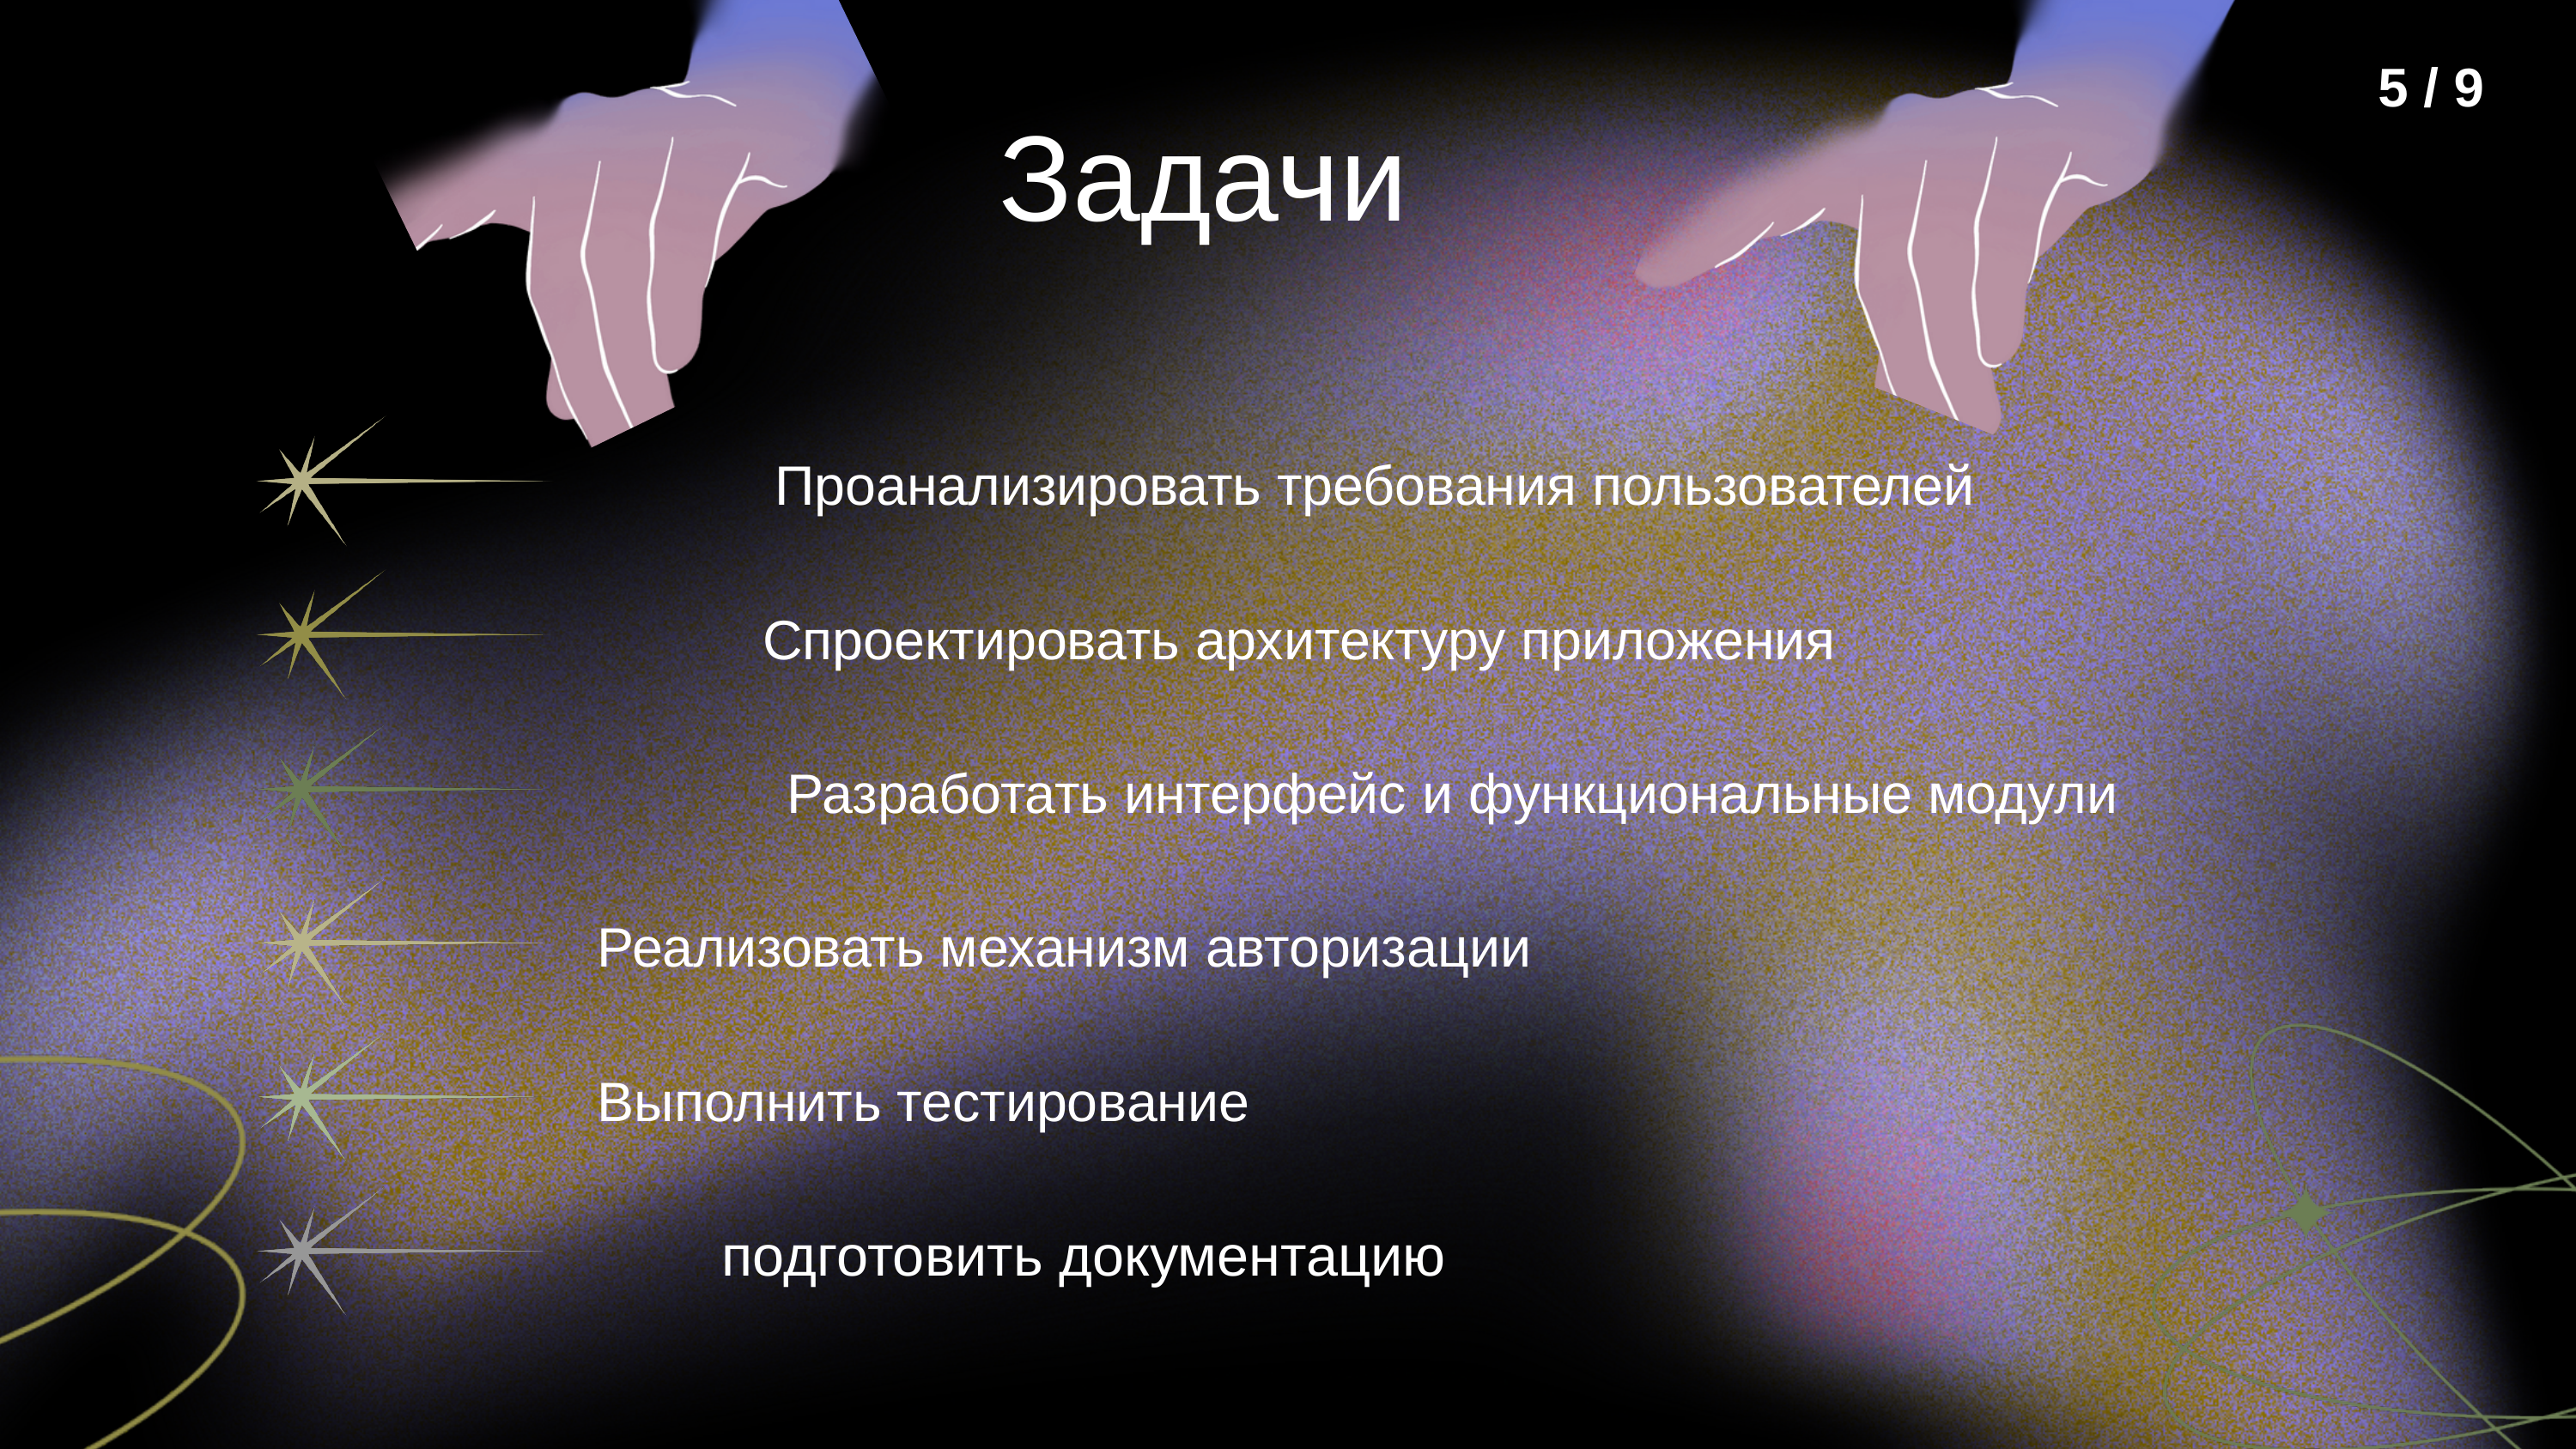

5 / 9
Задачи

Проанализировать требования пользователей

Спроектировать архитектуру приложения

Разработать интерфейс и функциональные модули

Реализовать механизм авторизации

Выполнить тестирование

подготовить документацию